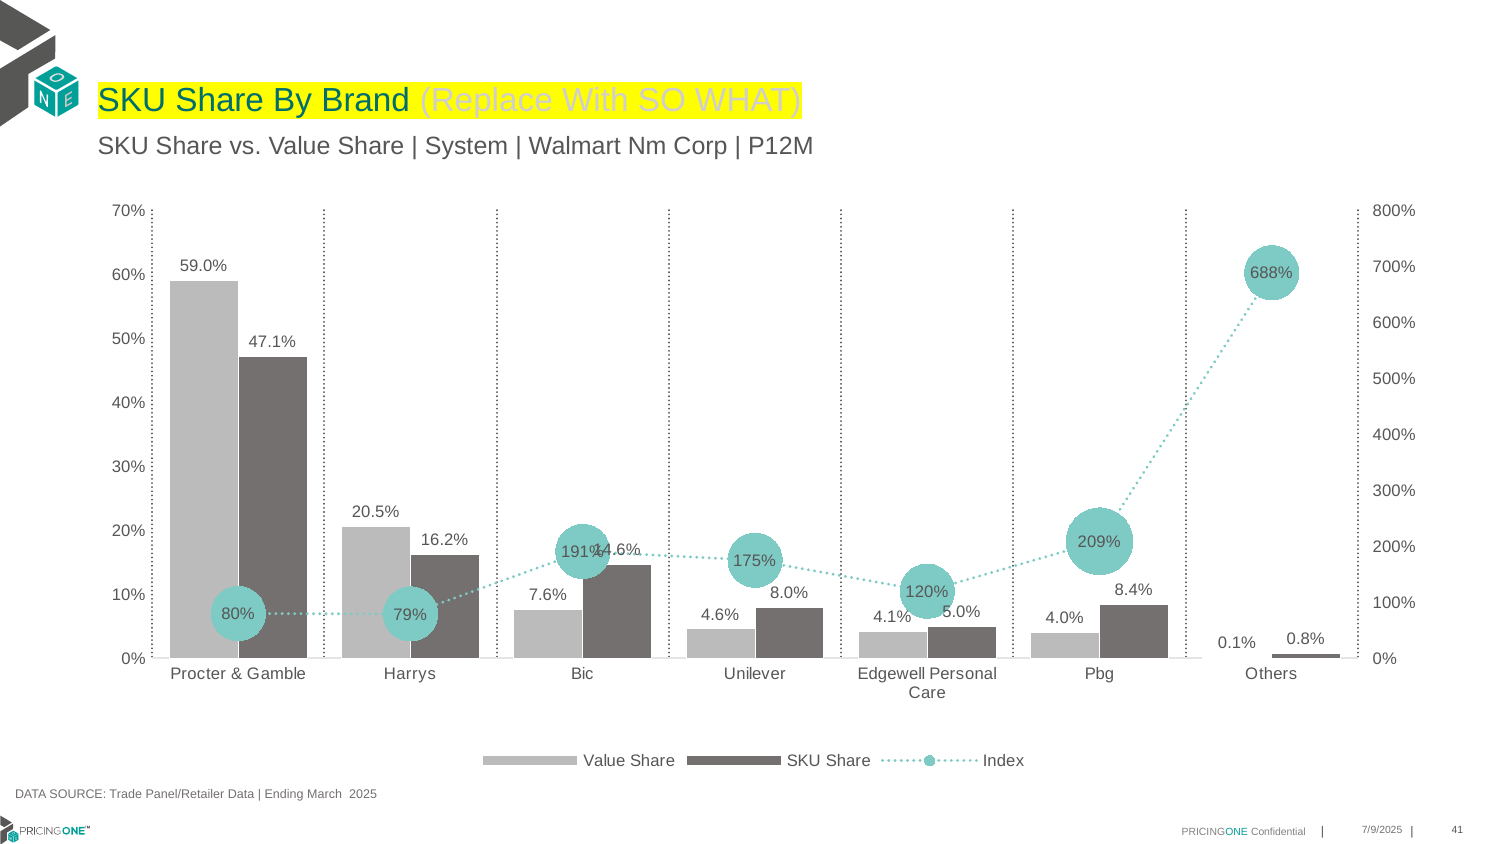

# SKU Share By Brand (Replace With SO WHAT)
SKU Share vs. Value Share | System | Walmart Nm Corp | P12M

### Chart

| Category | Value Share | SKU Share | Index |
|---|---|---|---|
| Procter & Gamble | 0.5901212886839937 | 0.47100840336134464 | 0.7981552477317366 |
| Harrys | 0.2051444268620347 | 0.16218487394957984 | 0.7905887399936711 |
| Bic | 0.07648629935242414 | 0.14579831932773113 | 1.9062017715870867 |
| Unilever | 0.0456218420807529 | 0.07983193277310925 | 1.7498621084129573 |
| Edgewell Personal Care | 0.04142231477283311 | 0.04957983193277312 | 1.196935328329119 |
| Pbg | 0.040043314347797926 | 0.08361344537815125 | 2.0880750442364255 |
| Others | 0.0011597456218775397 | 0.007983193277310925 | 6.883572678969673 |
DATA SOURCE: Trade Panel/Retailer Data | Ending March  2025

7/9/2025
41